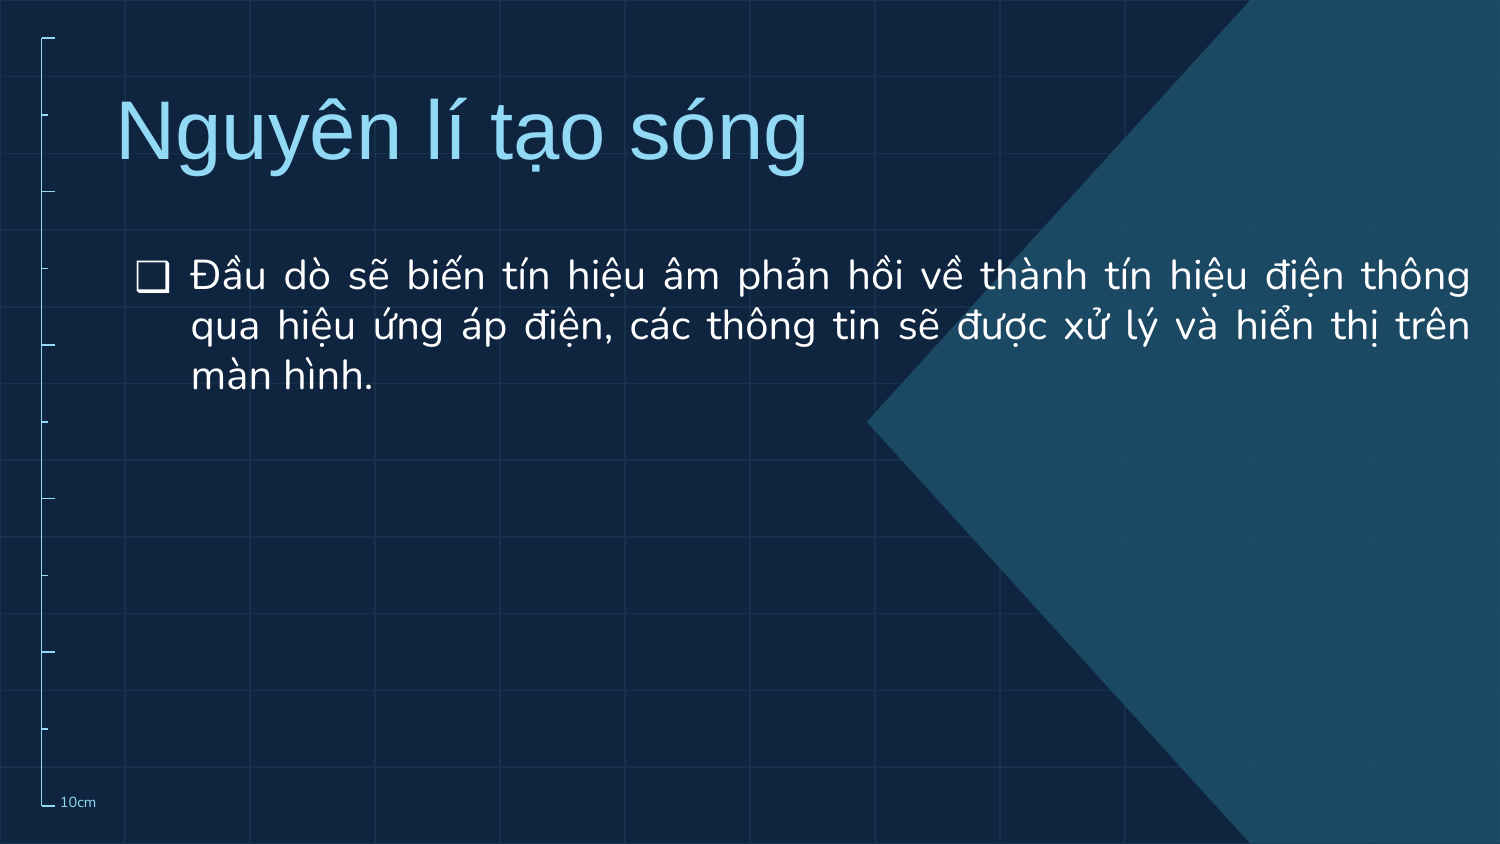

# Nguyên lí tạo sóng
Đầu dò sẽ biến tín hiệu âm phản hồi về thành tín hiệu điện thông qua hiệu ứng áp điện, các thông tin sẽ được xử lý và hiển thị trên màn hình.